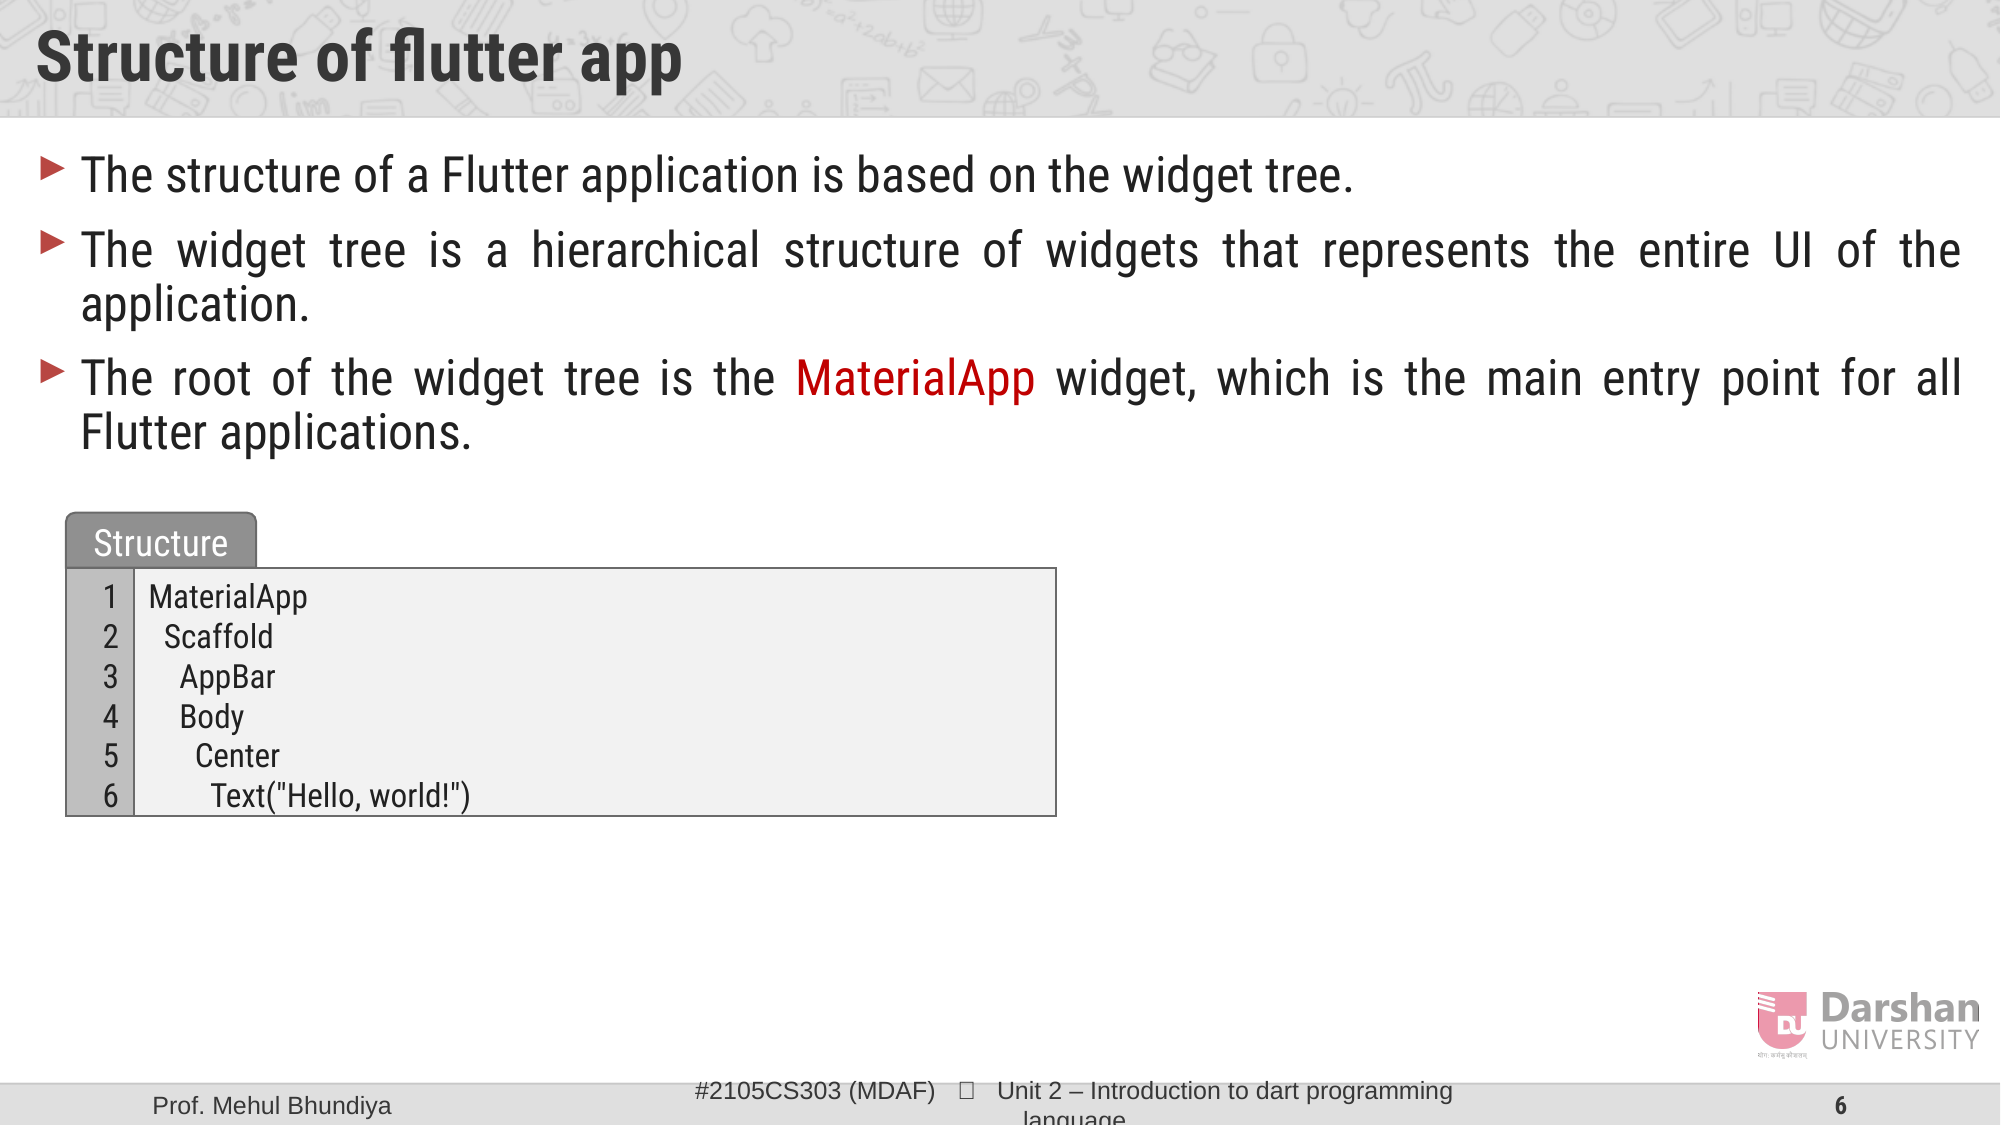

# Structure of flutter app
The structure of a Flutter application is based on the widget tree.
The widget tree is a hierarchical structure of widgets that represents the entire UI of the application.
The root of the widget tree is the MaterialApp widget, which is the main entry point for all Flutter applications.
Structure
1
2
3
4
5
6
MaterialApp
  Scaffold
    AppBar
    Body
      Center
        Text("Hello, world!")